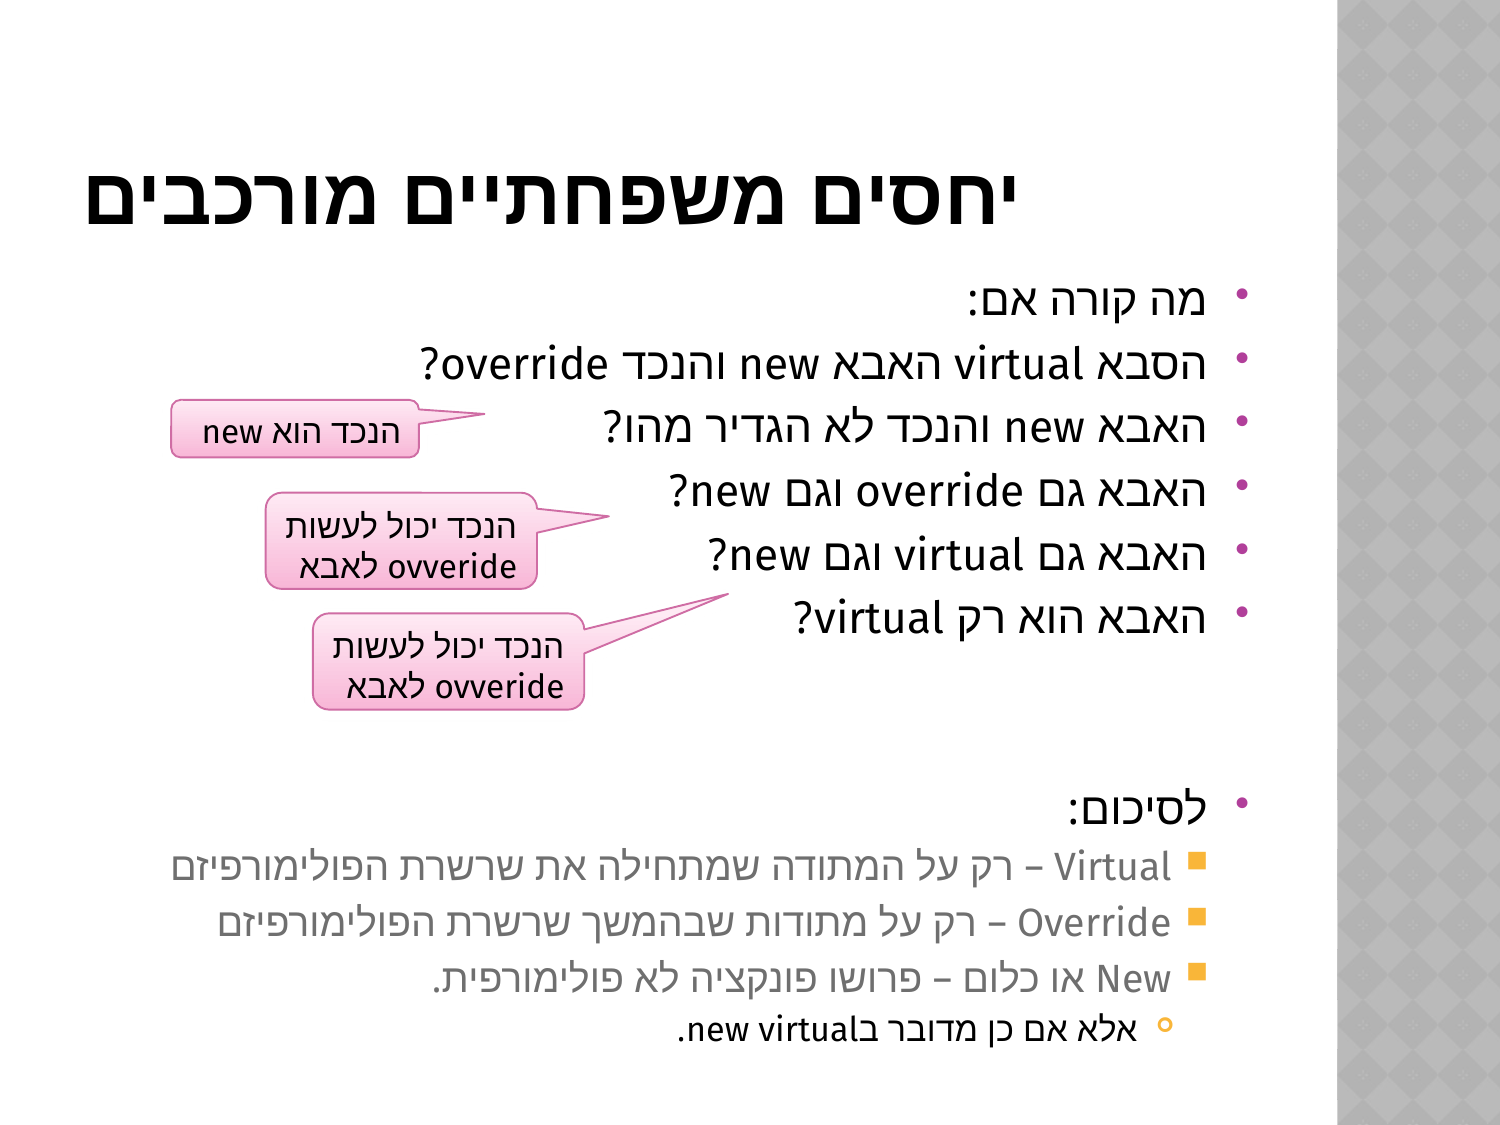

# יחסים משפחתיים מורכבים
מה קורה אם:
הסבא virtual האבא new והנכד override?
האבא new והנכד לא הגדיר מהו?
האבא גם override וגם new?
האבא גם virtual וגם new?
האבא הוא רק virtual?

לסיכום:
Virtual – רק על המתודה שמתחילה את שרשרת הפולימורפיזם
Override – רק על מתודות שבהמשך שרשרת הפולימורפיזם
New או כלום – פרושו פונקציה לא פולימורפית.
אלא אם כן מדובר בnew virtual.

הנכד הוא new
הנכד יכול לעשות ovveride לאבא
הנכד יכול לעשות ovveride לאבא